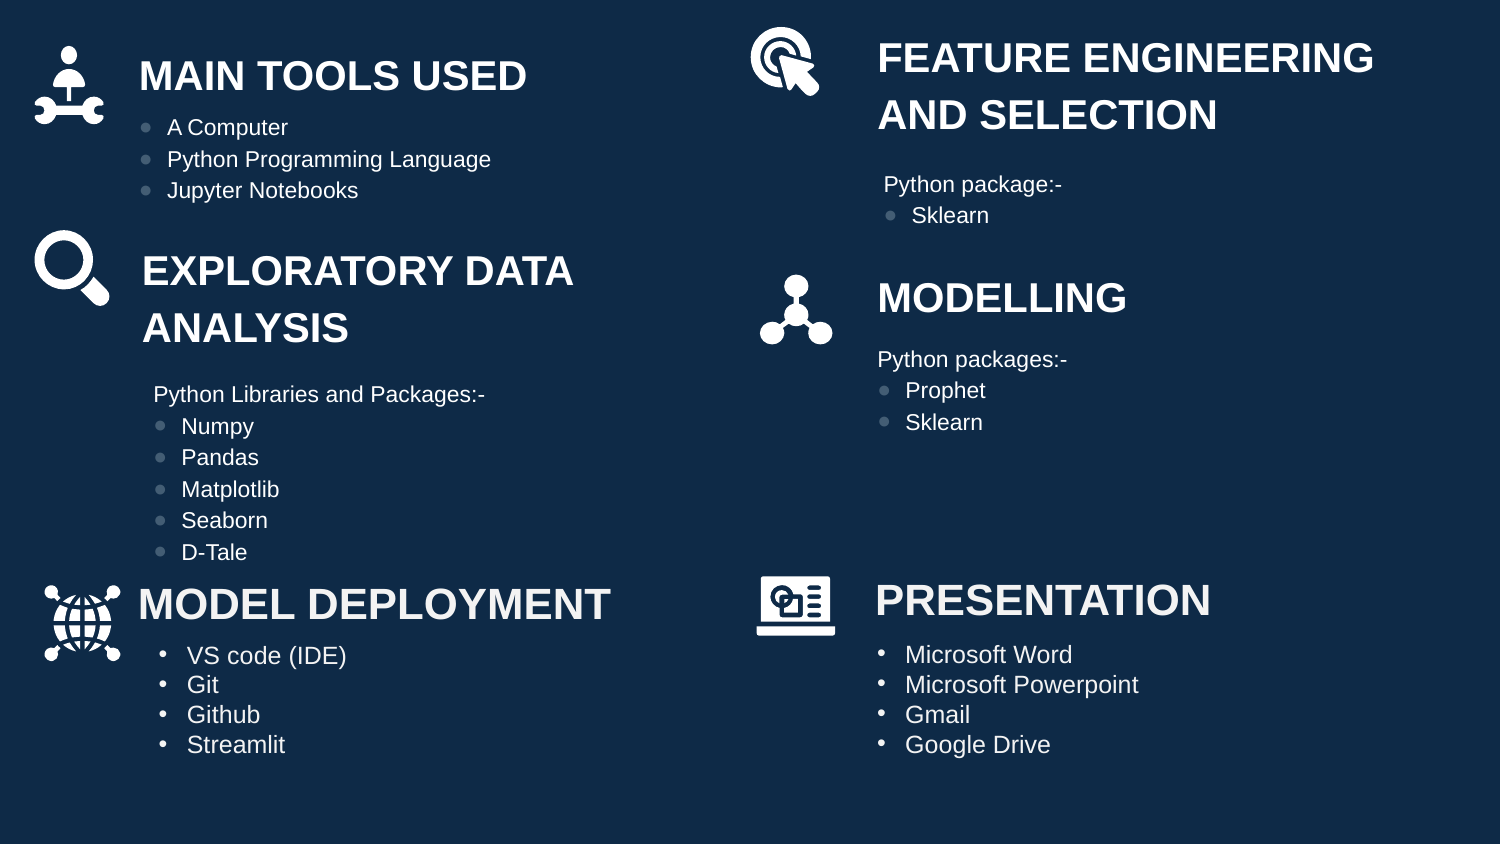

FEATURE ENGINEERING AND SELECTION
MAIN TOOLS USED

A Computer
Python Programming Language
Jupyter Notebooks
Python package:-
Sklearn

EXPLORATORY DATA ANALYSIS
MODELLING

Python packages:-
Prophet
Sklearn
Python Libraries and Packages:-
Numpy
Pandas
Matplotlib
Seaborn
D-Tale

PRESENTATION
MODEL DEPLOYMENT

Microsoft Word
Microsoft Powerpoint
Gmail
Google Drive

VS code (IDE)
Git
Github
Streamlit